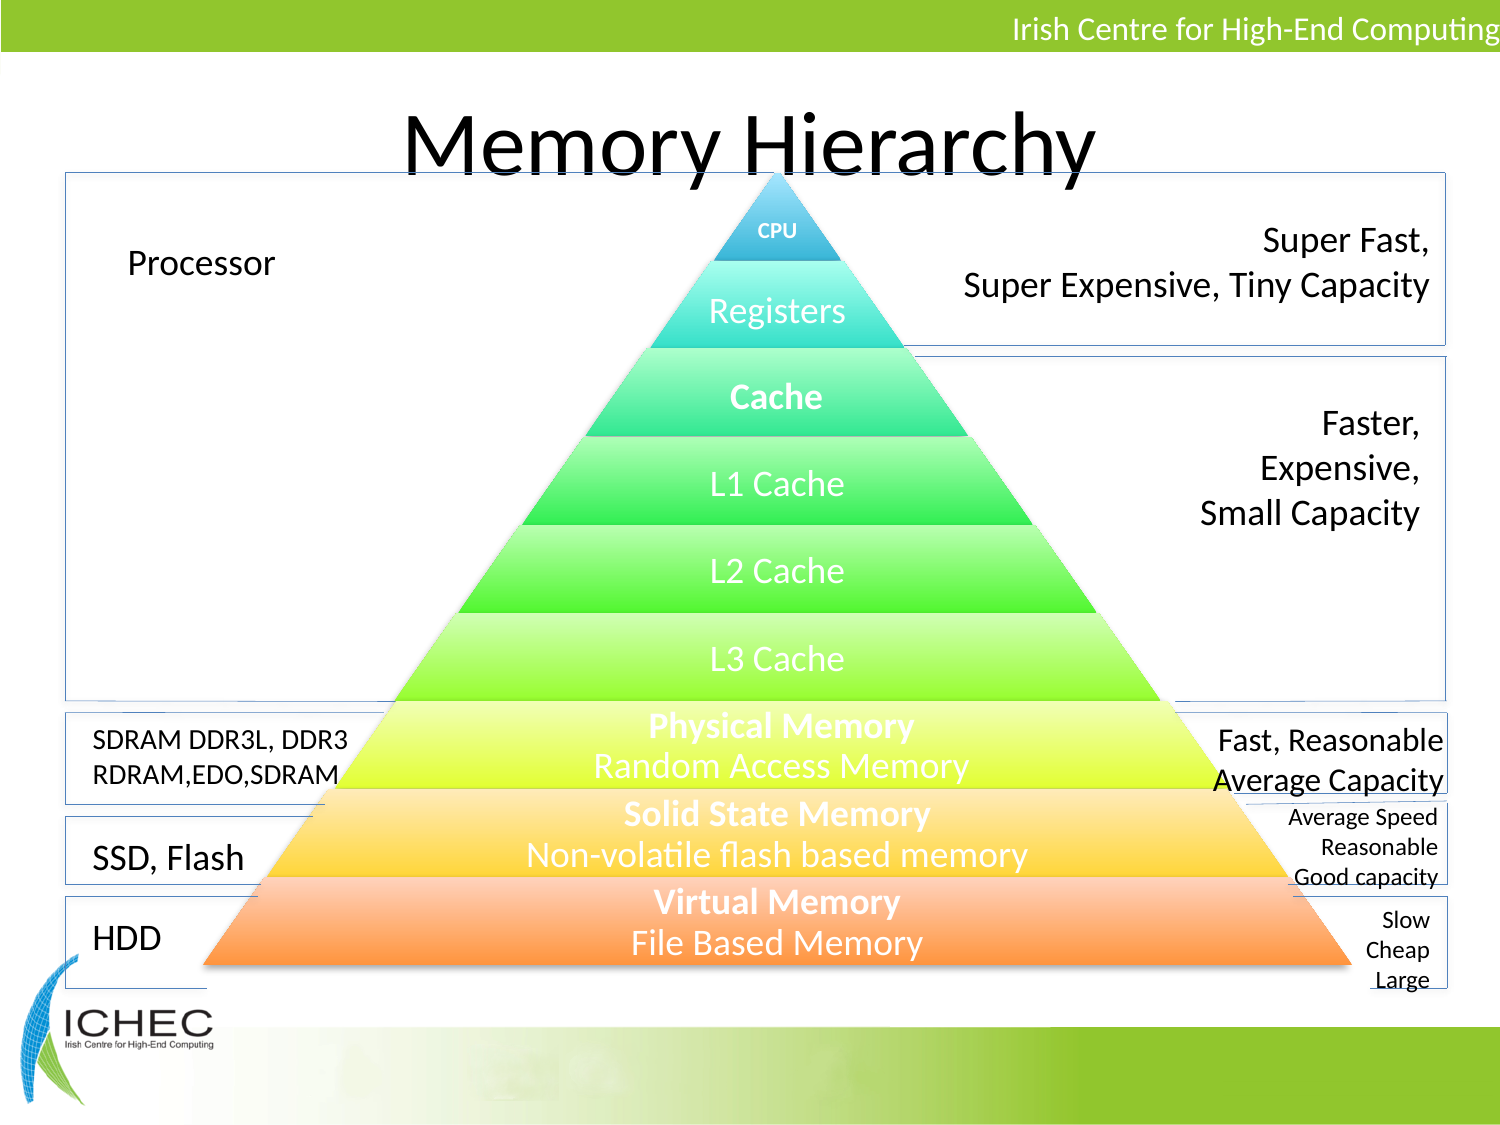

# Memory Hierarchy
CPU
Registers
Cache
L1 Cache
L2 Cache
L3 Cache
Physical Memory
Random Access Memory
Solid State Memory
Non-volatile flash based memory
Virtual Memory
File Based Memory
Super Fast,
Super Expensive, Tiny Capacity
Processor
Faster,
Expensive,
Small Capacity

Fast, Reasonable
 Average Capacity
SDRAM DDR3L, DDR3
RDRAM,EDO,SDRAM
Average Speed
Reasonable
Good capacity
SSD, Flash
Slow
Cheap
Large
HDD